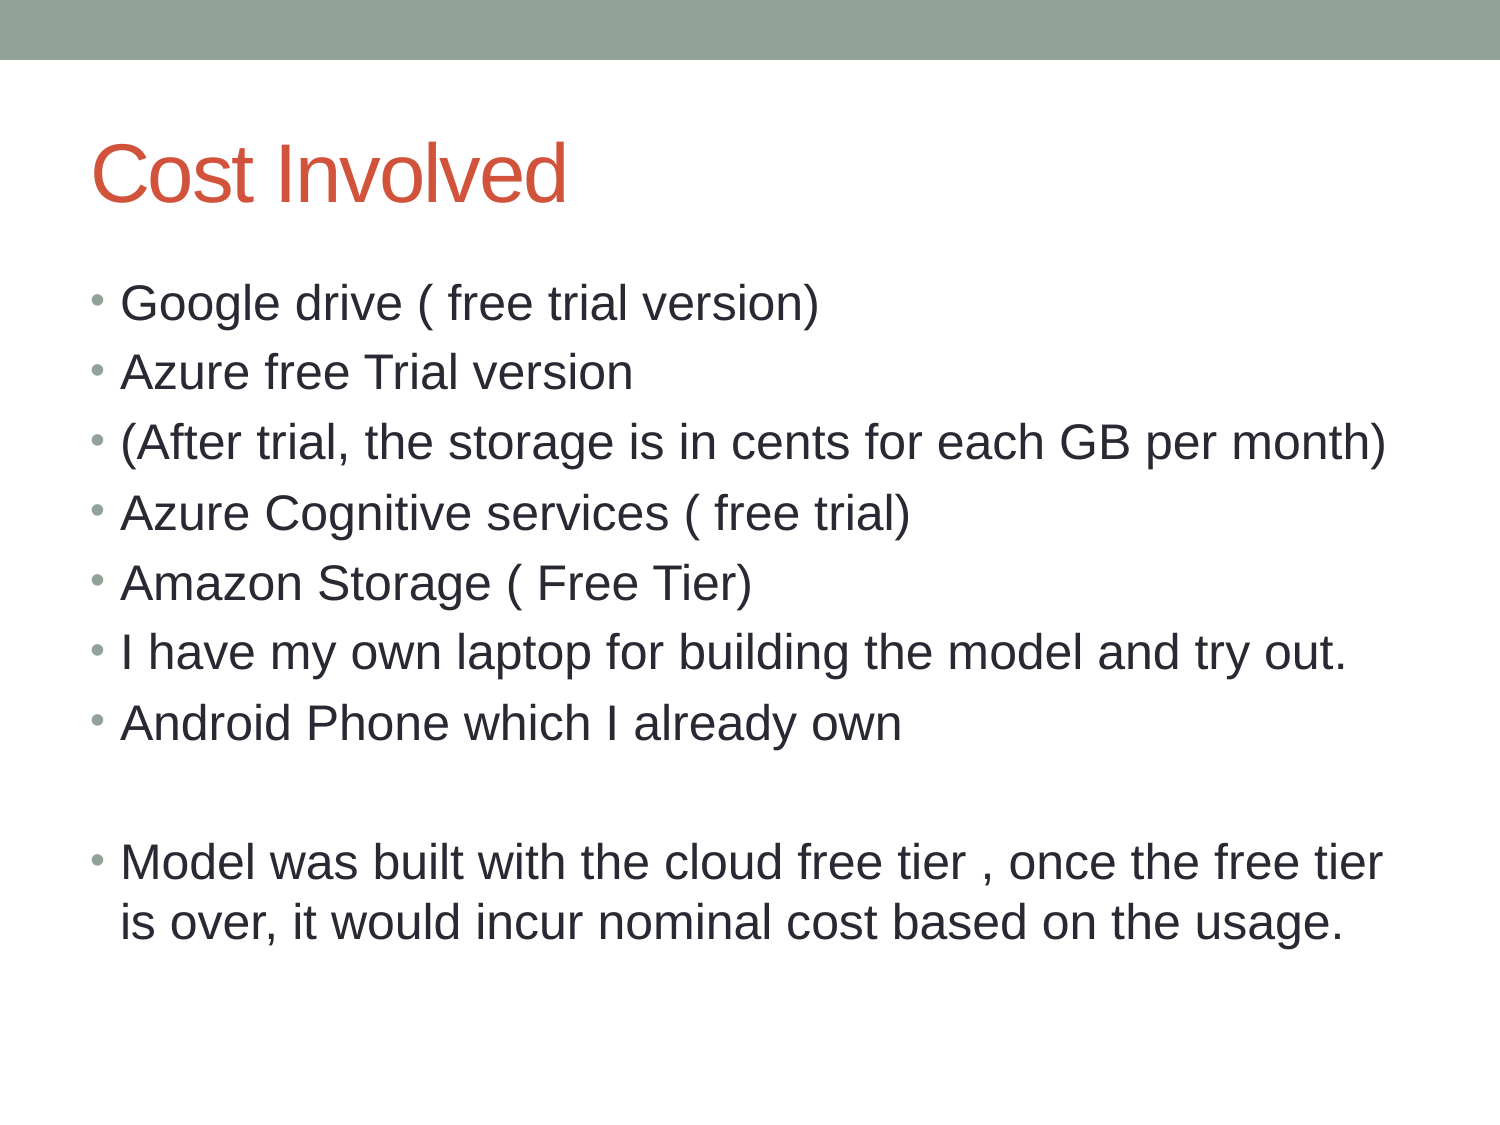

# Cost Involved
Google drive ( free trial version)
Azure free Trial version
(After trial, the storage is in cents for each GB per month)
Azure Cognitive services ( free trial)
Amazon Storage ( Free Tier)
I have my own laptop for building the model and try out.
Android Phone which I already own

Model was built with the cloud free tier , once the free tier is over, it would incur nominal cost based on the usage.